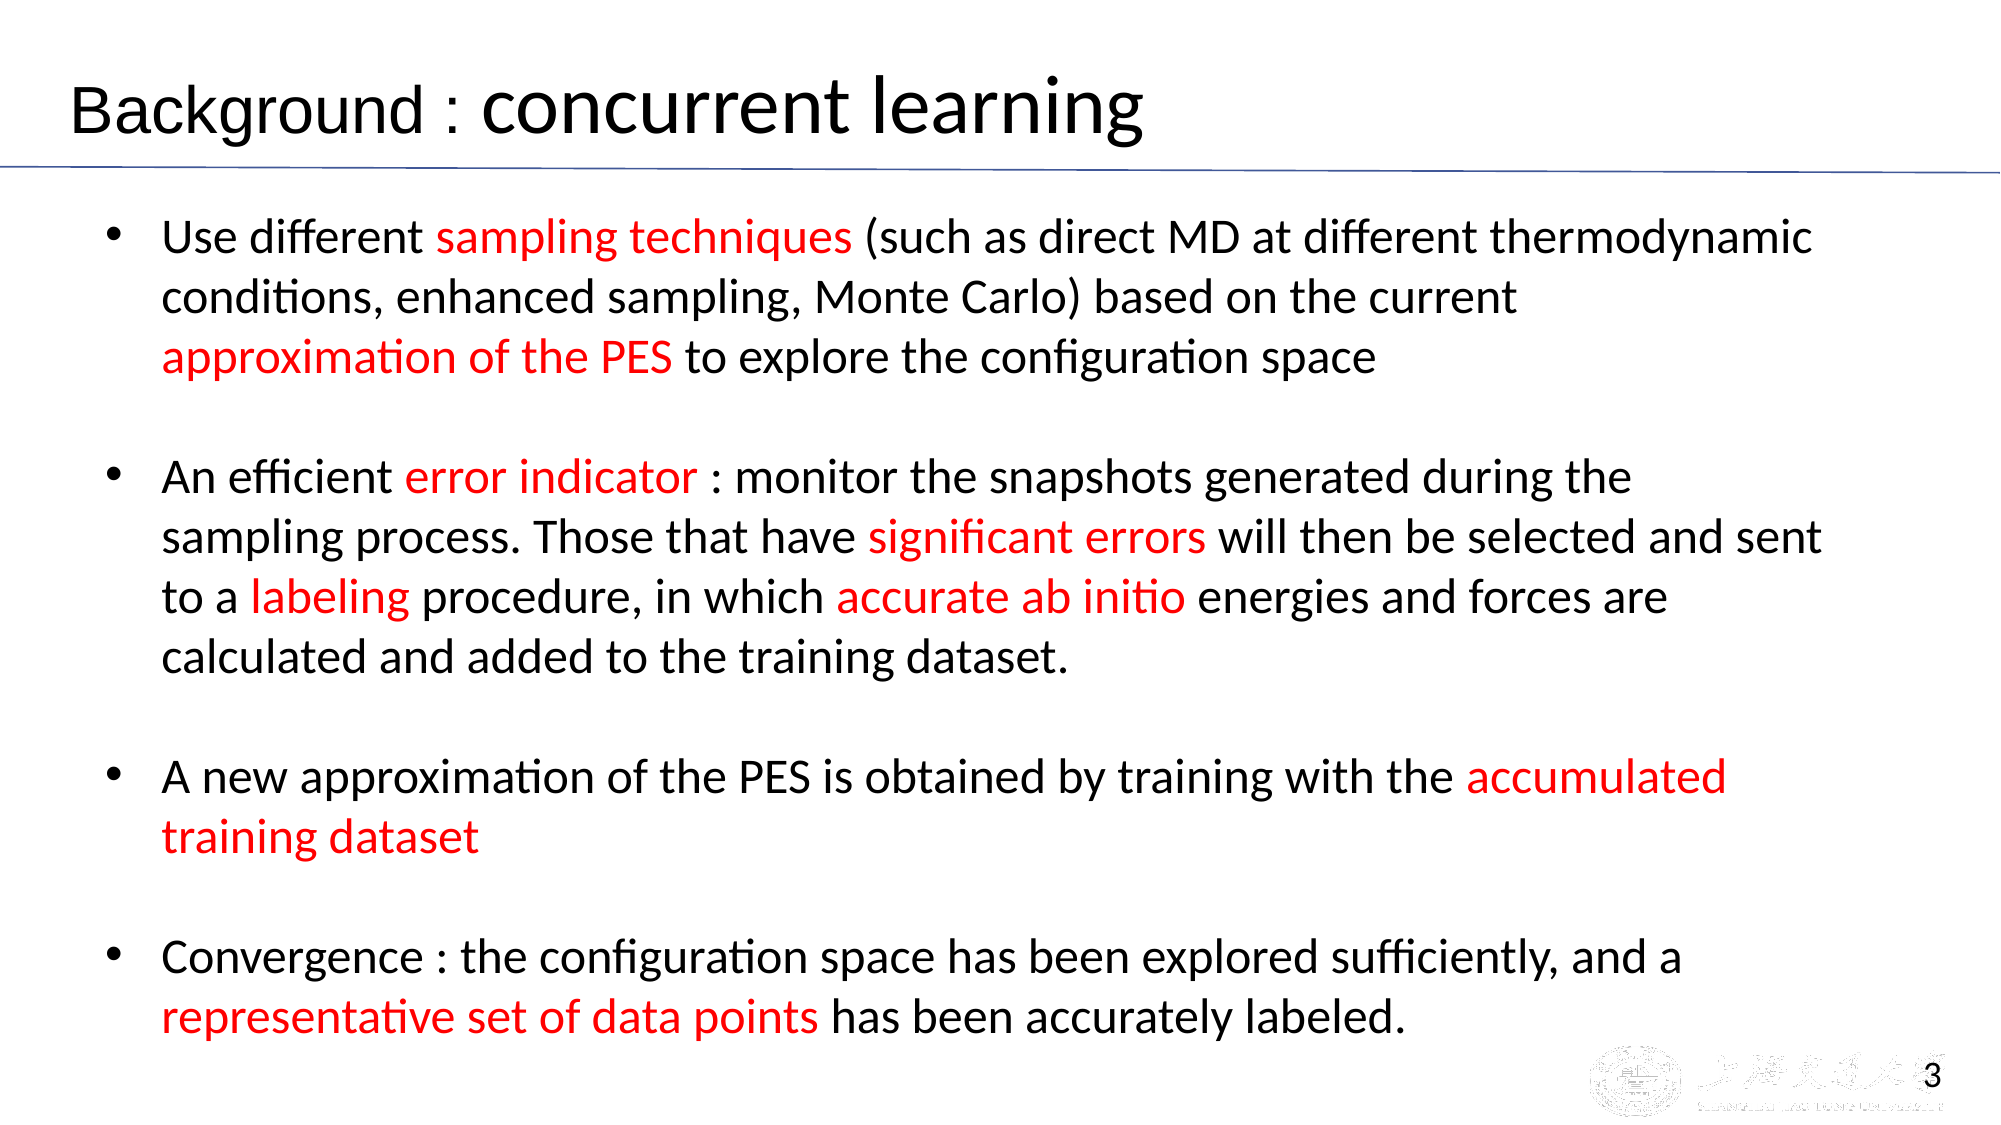

Background : concurrent learning
Use different sampling techniques (such as direct MD at different thermodynamic conditions, enhanced sampling, Monte Carlo) based on the current approximation of the PES to explore the configuration space

An efficient error indicator : monitor the snapshots generated during the sampling process. Those that have significant errors will then be selected and sent to a labeling procedure, in which accurate ab initio energies and forces are calculated and added to the training dataset.

A new approximation of the PES is obtained by training with the accumulated training dataset

Convergence : the configuration space has been explored sufficiently, and a representative set of data points has been accurately labeled.
3